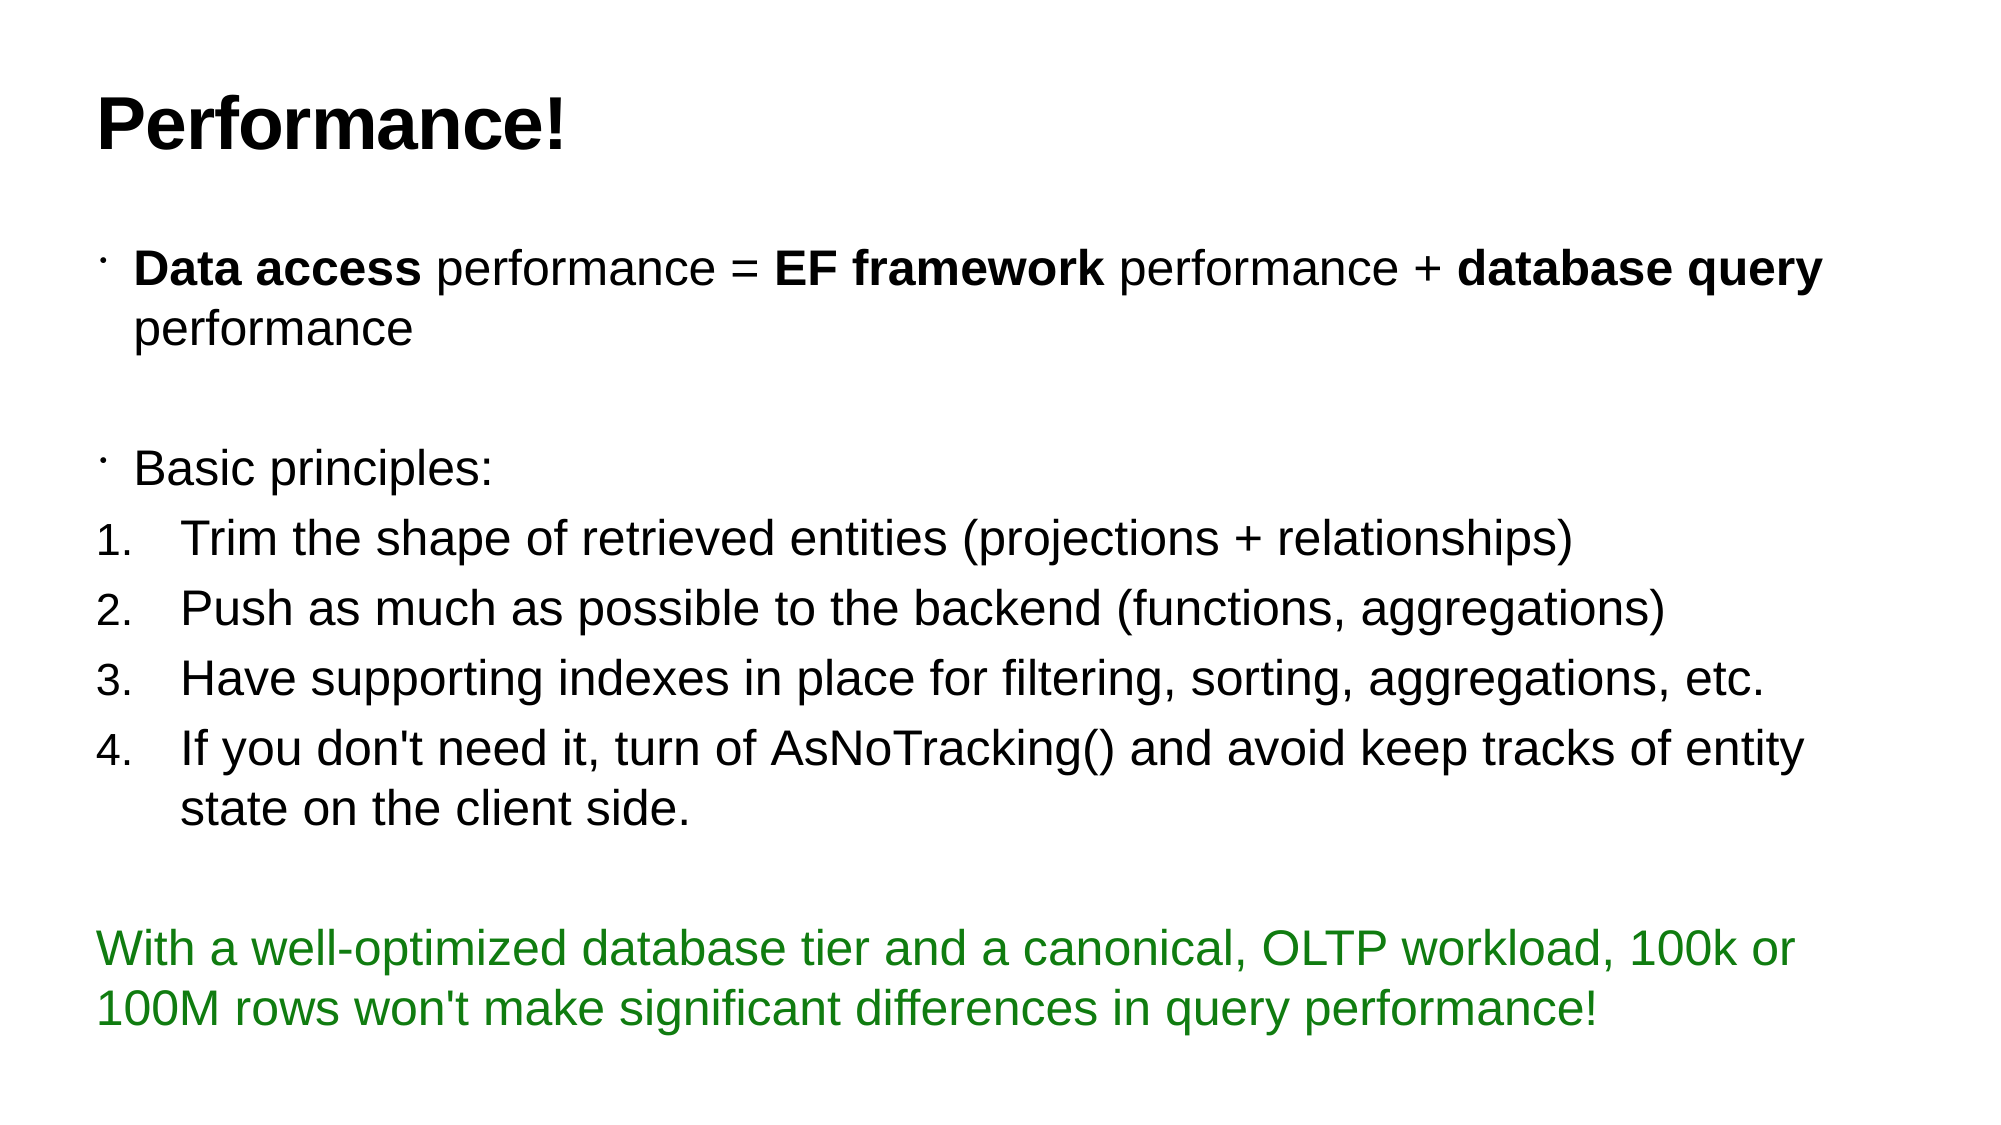

# Performance!
Data access performance = EF framework performance + database query performance

Basic principles:
Trim the shape of retrieved entities (projections + relationships)
Push as much as possible to the backend (functions, aggregations)
Have supporting indexes in place for filtering, sorting, aggregations, etc.
If you don't need it, turn of AsNoTracking() and avoid keep tracks of entity state on the client side.

With a well-optimized database tier and a canonical, OLTP workload, 100k or 100M rows won't make significant differences in query performance!